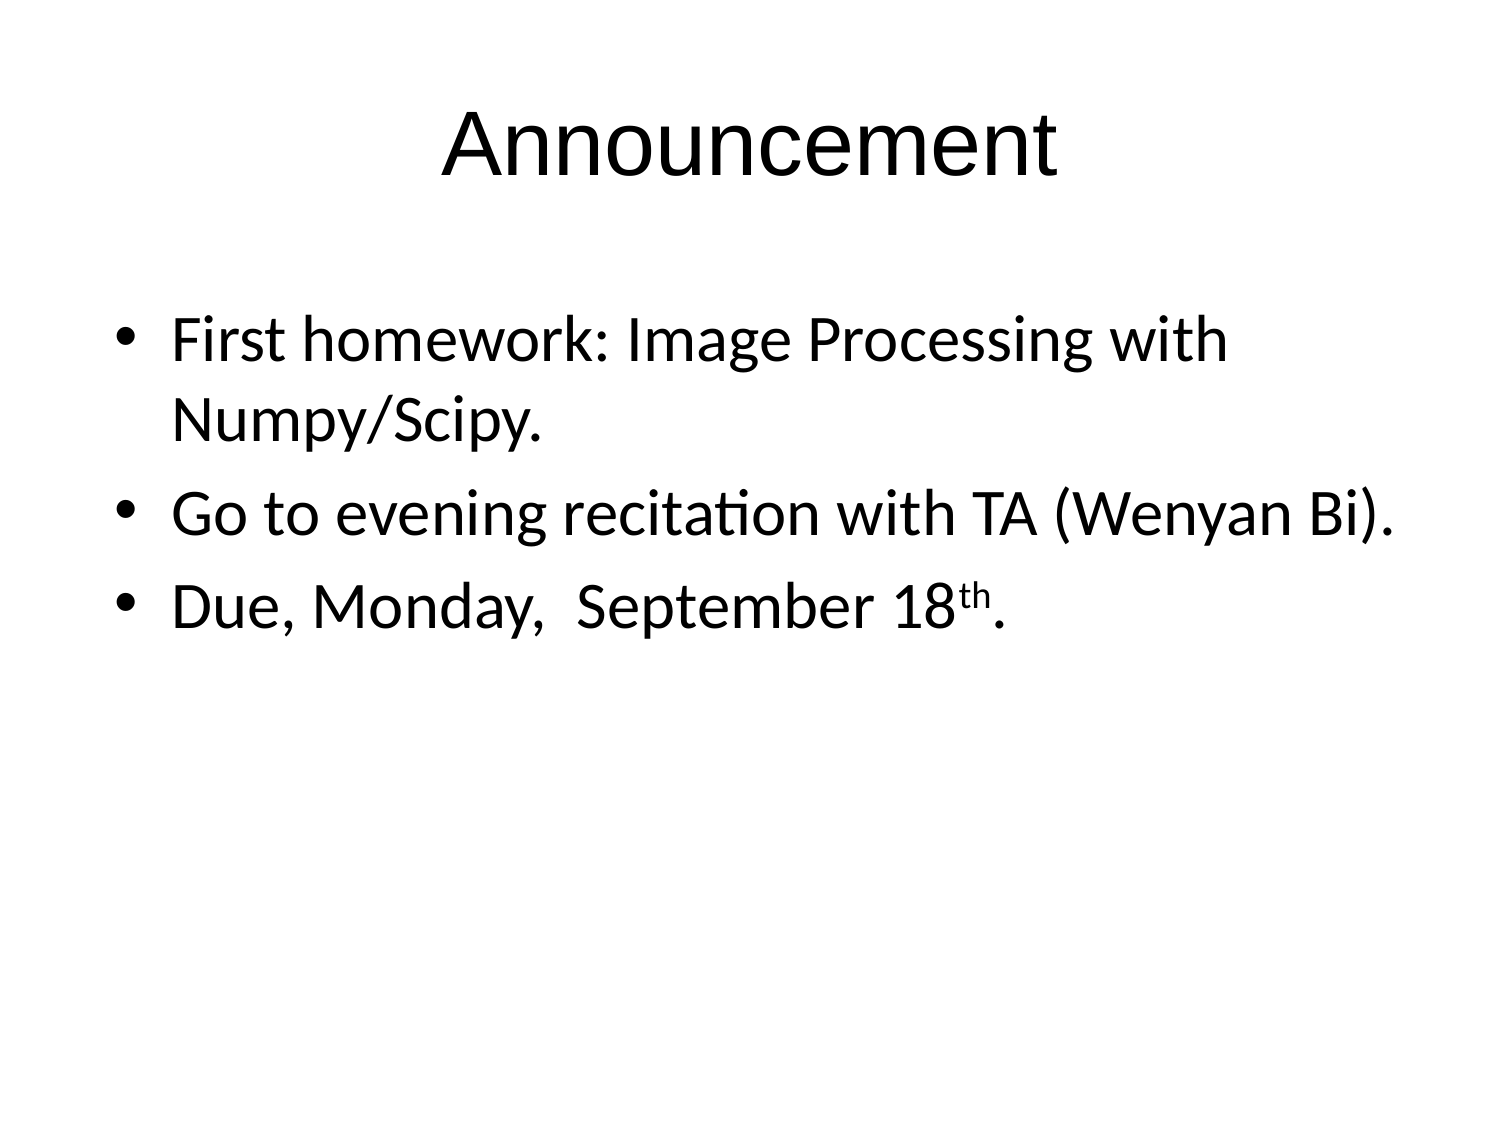

# Announcement

First homework: Image Processing with Numpy/Scipy.
Go to evening recitation with TA (Wenyan Bi).
Due, Monday,  September 18th.